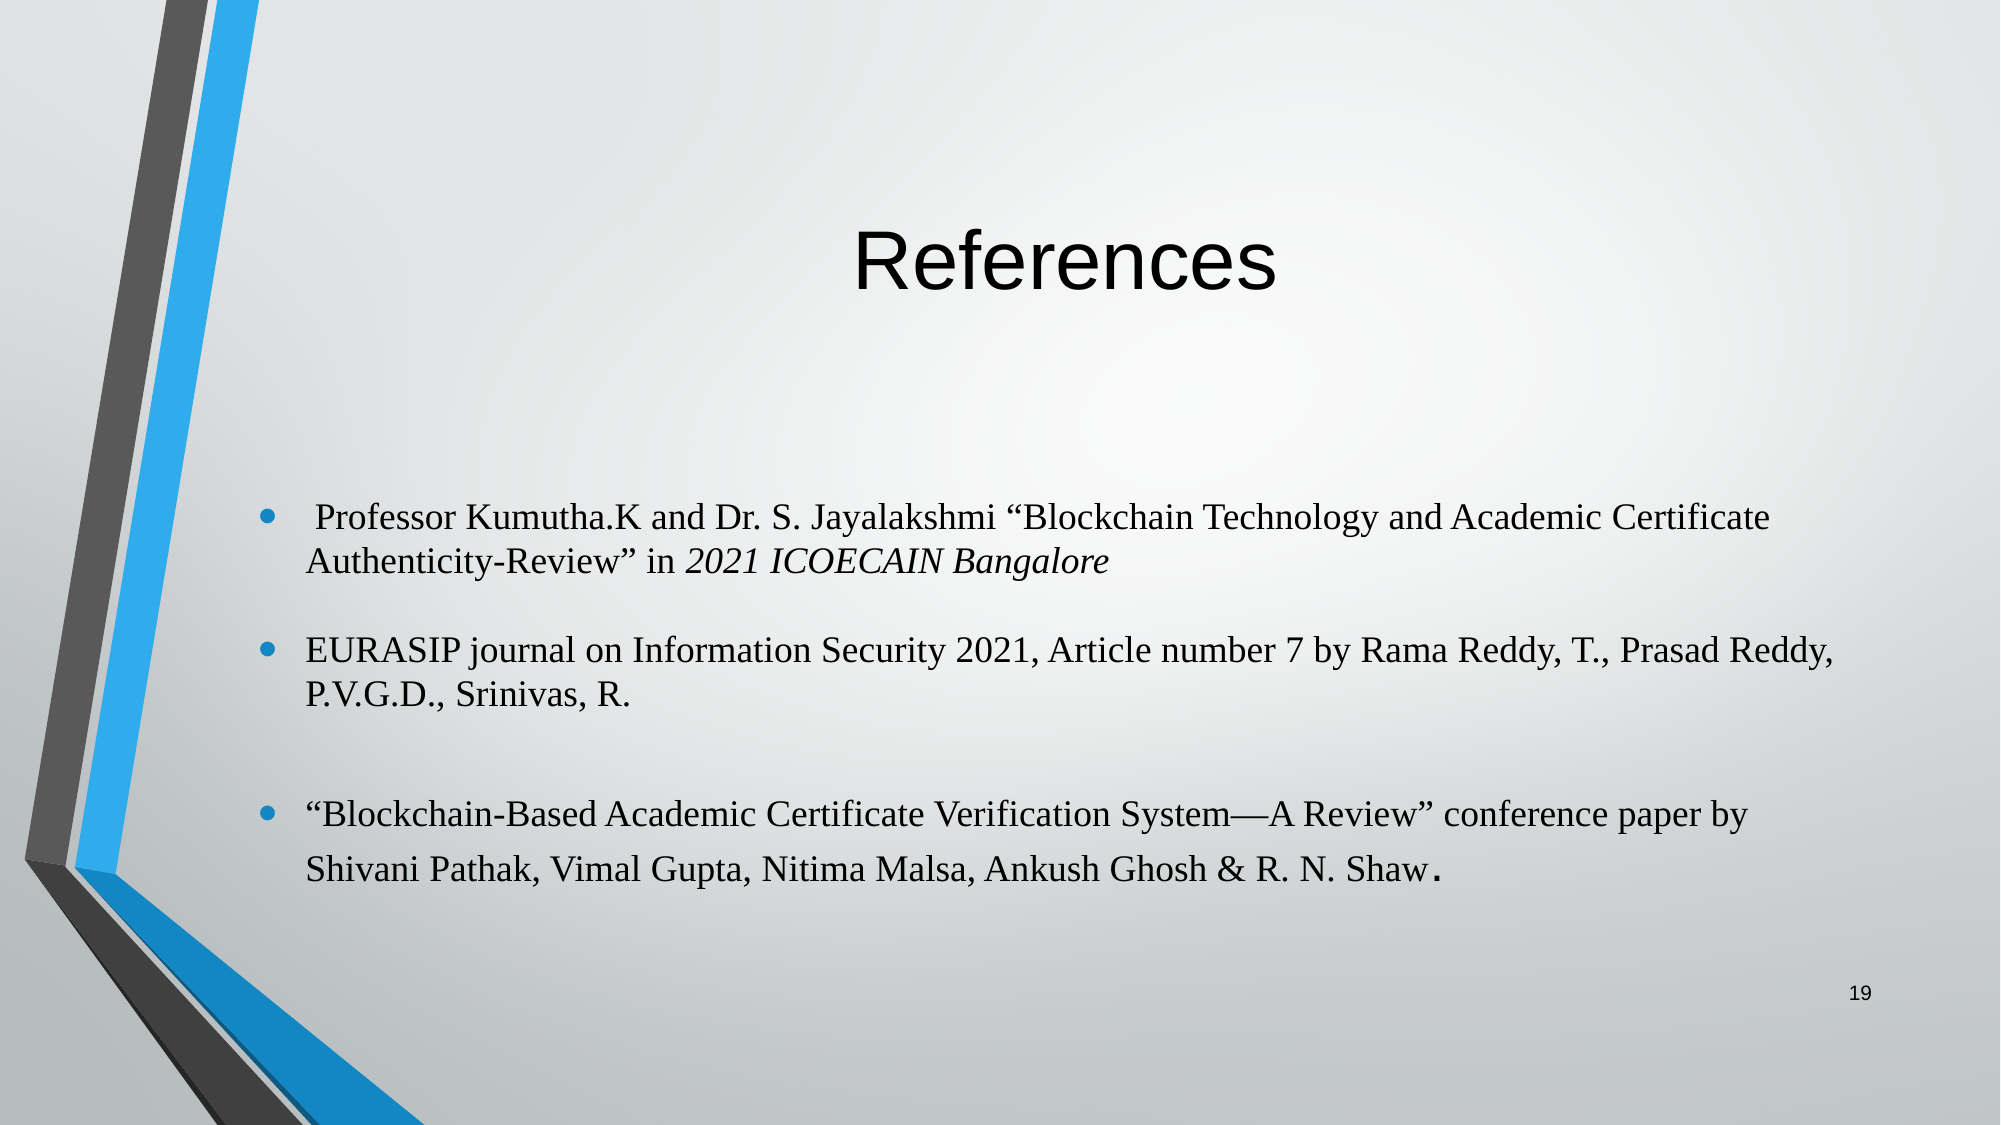

# References
 Professor Kumutha.K and Dr. S. Jayalakshmi “Blockchain Technology and Academic Certificate Authenticity-Review” in 2021 ICOECAIN Bangalore

EURASIP journal on Information Security 2021, Article number 7 by Rama Reddy, T., Prasad Reddy, P.V.G.D., Srinivas, R.

“Blockchain-Based Academic Certificate Verification System—A Review” conference paper by Shivani Pathak, Vimal Gupta, Nitima Malsa, Ankush Ghosh & R. N. Shaw.
19